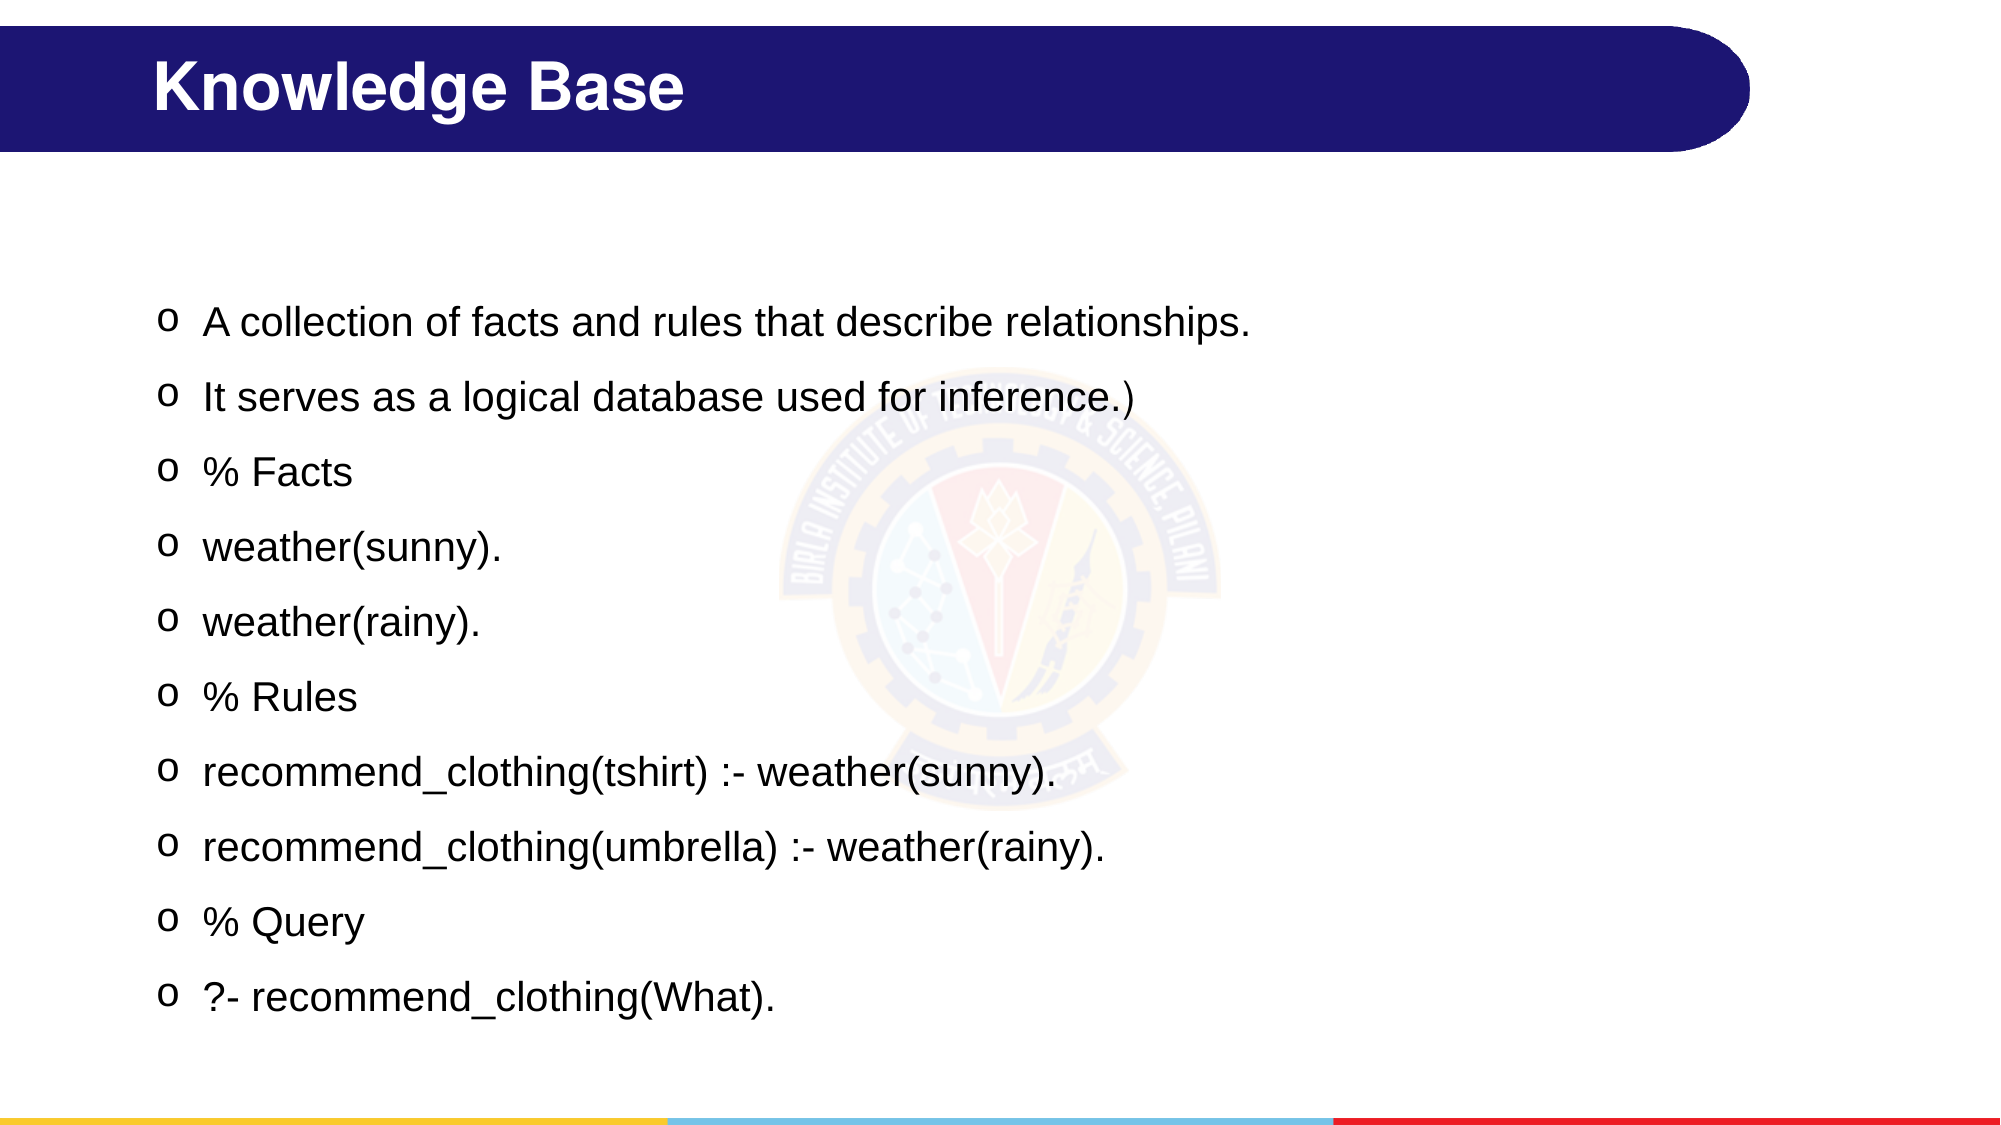

# Knowledge Base
A collection of facts and rules that describe relationships.
It serves as a logical database used for inference.)
% Facts
weather(sunny).
weather(rainy).
% Rules
recommend_clothing(tshirt) :- weather(sunny).
recommend_clothing(umbrella) :- weather(rainy).
% Query
?- recommend_clothing(What).